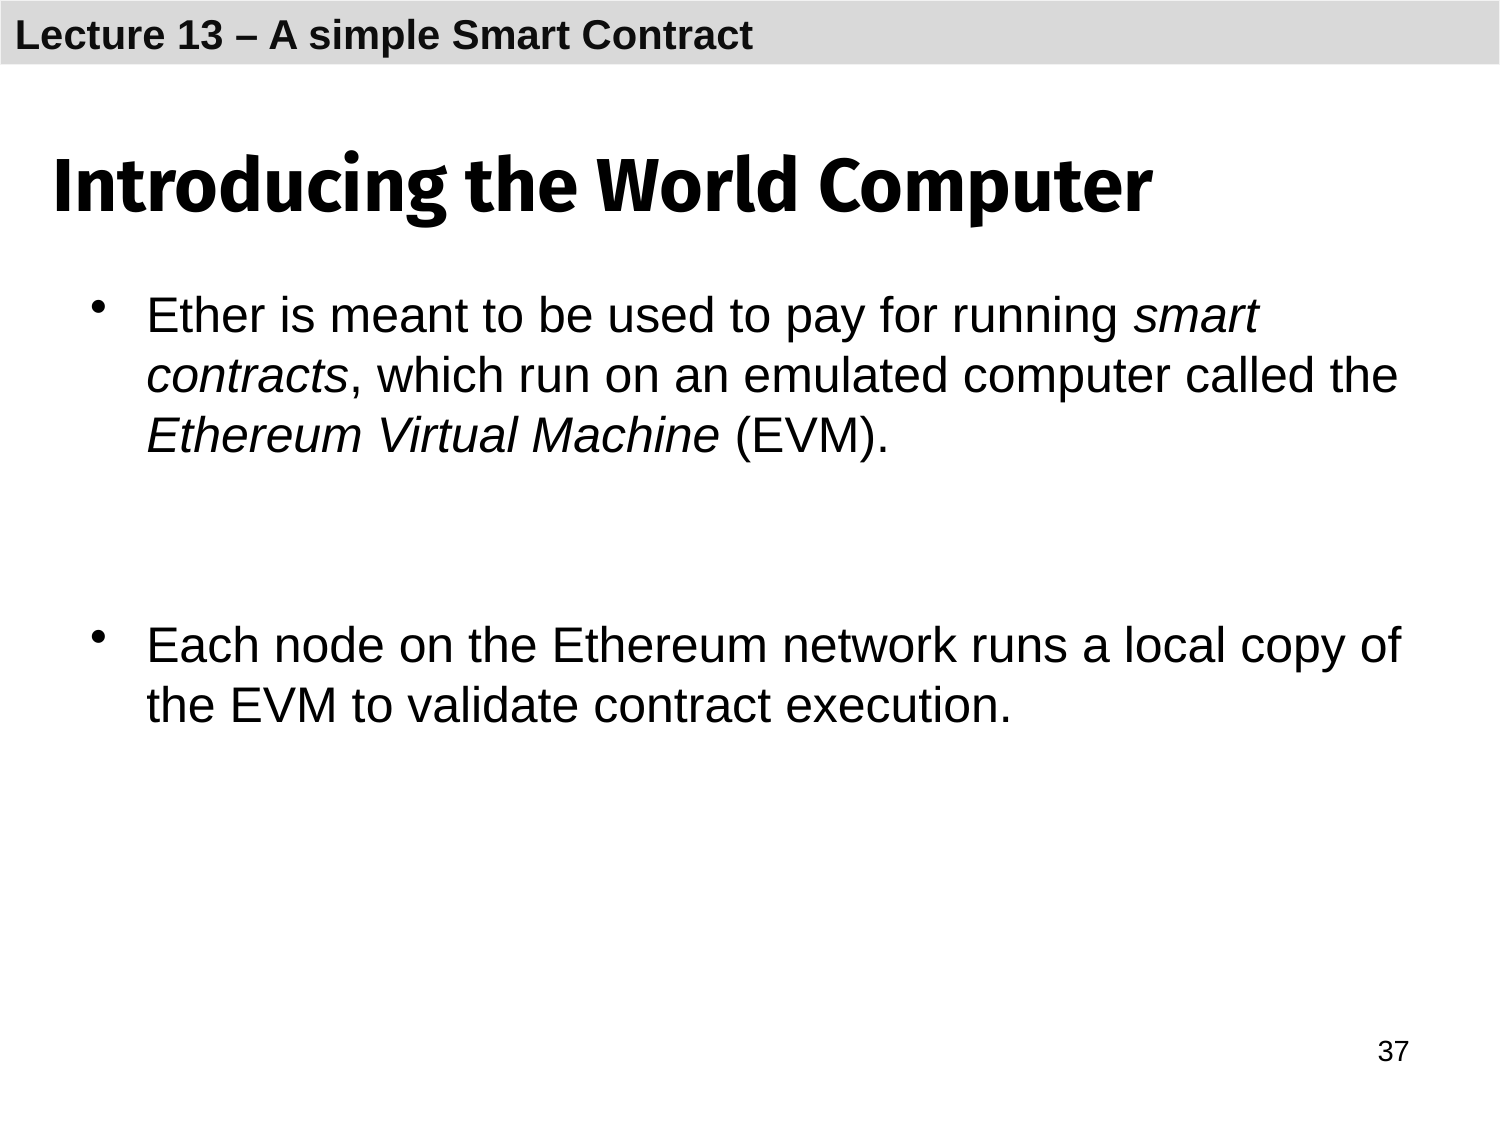

# Introducing the World Computer
Ether is meant to be used to pay for running smart contracts, which run on an emulated computer called the Ethereum Virtual Machine (EVM).

Each node on the Ethereum network runs a local copy of the EVM to validate contract execution.

37